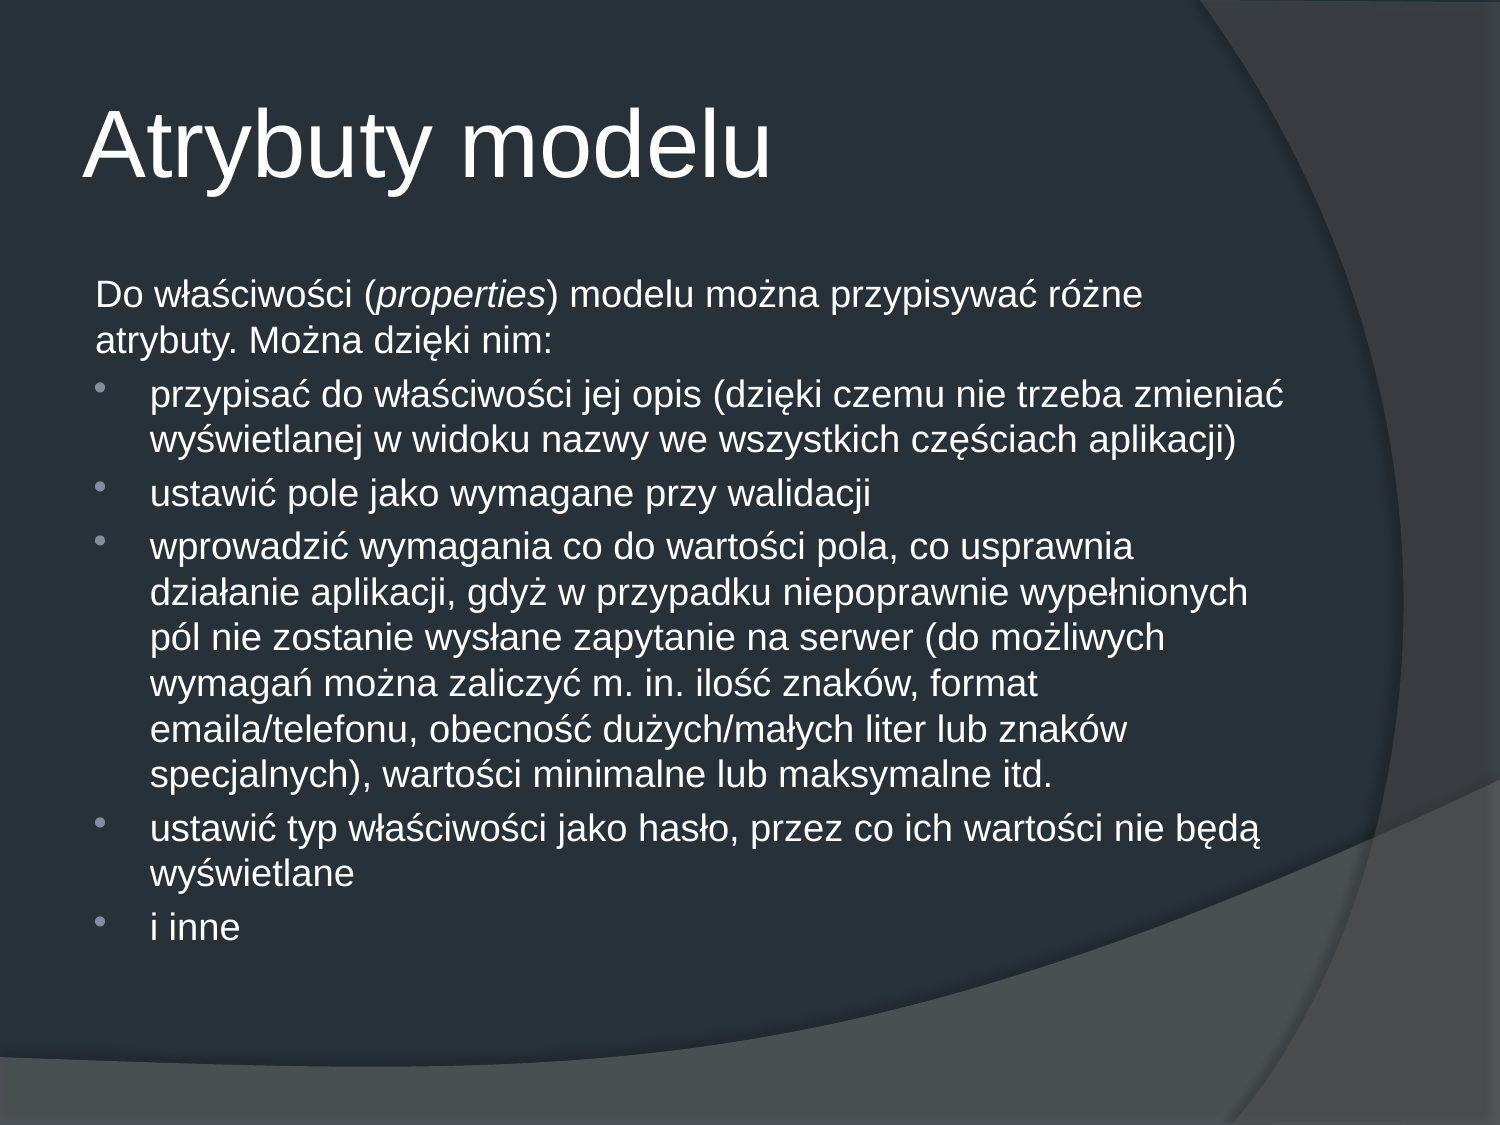

# Atrybuty modelu
Do właściwości (properties) modelu można przypisywać różne atrybuty. Można dzięki nim:
przypisać do właściwości jej opis (dzięki czemu nie trzeba zmieniać wyświetlanej w widoku nazwy we wszystkich częściach aplikacji)
ustawić pole jako wymagane przy walidacji
wprowadzić wymagania co do wartości pola, co usprawnia działanie aplikacji, gdyż w przypadku niepoprawnie wypełnionych pól nie zostanie wysłane zapytanie na serwer (do możliwych wymagań można zaliczyć m. in. ilość znaków, format emaila/telefonu, obecność dużych/małych liter lub znaków specjalnych), wartości minimalne lub maksymalne itd.
ustawić typ właściwości jako hasło, przez co ich wartości nie będą wyświetlane
i inne